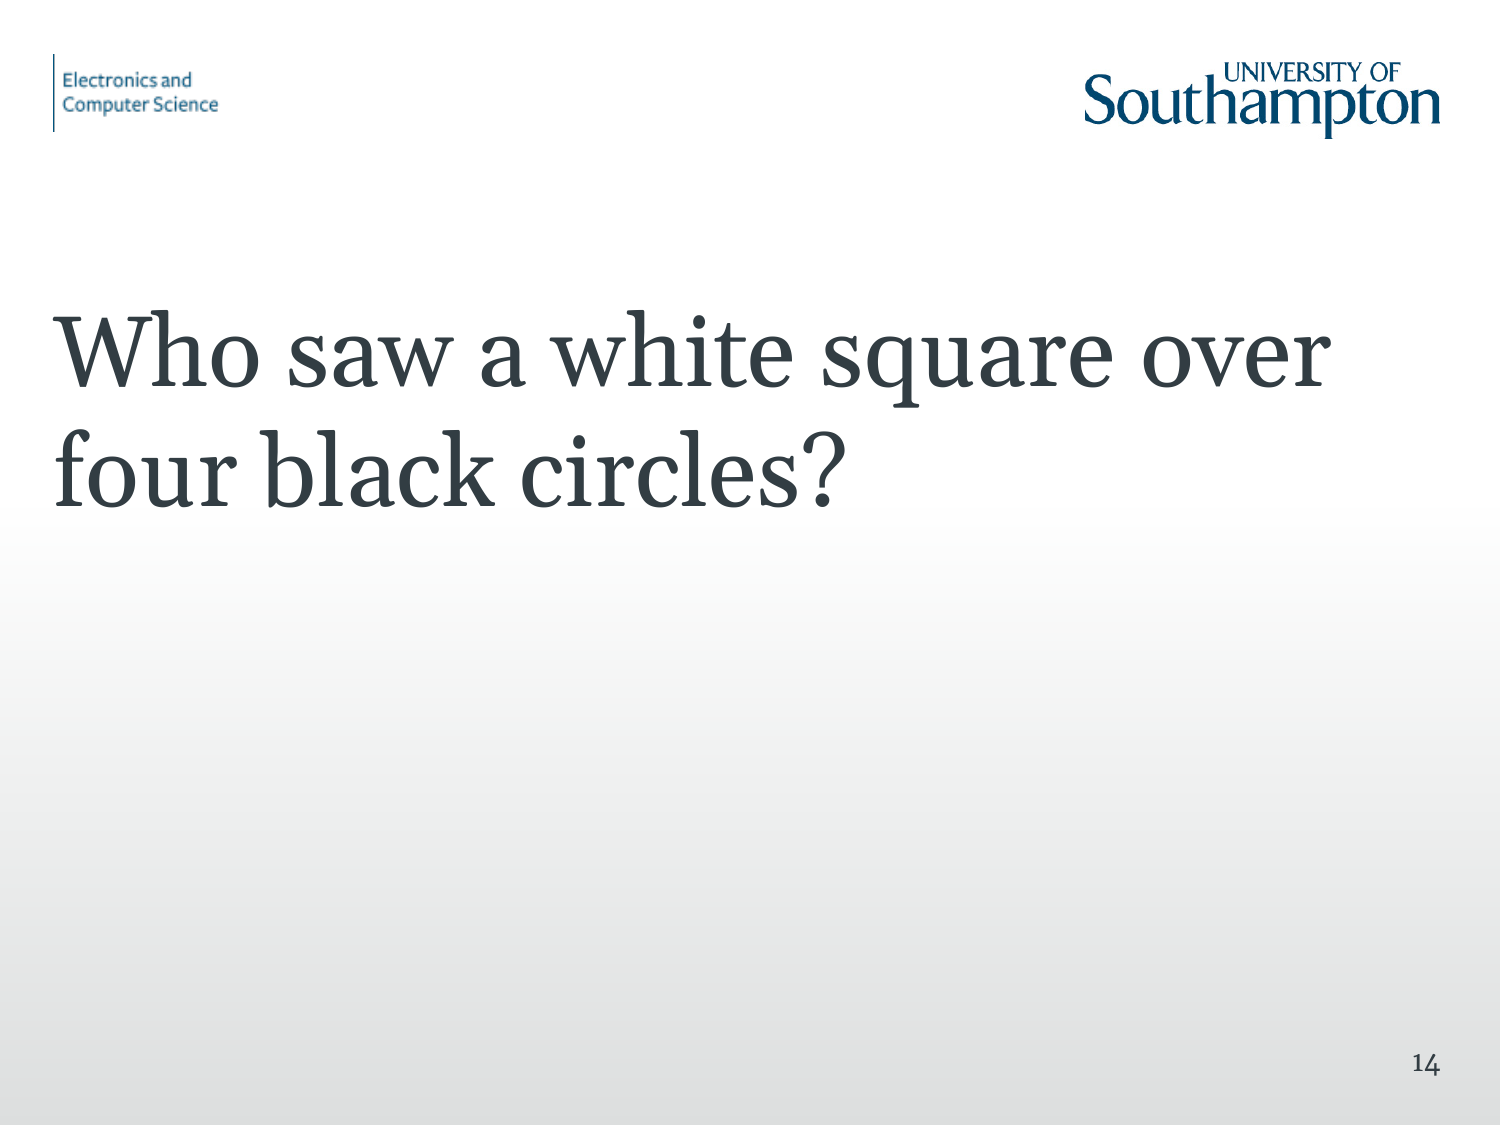

#
Who saw a white square over four black circles?
14